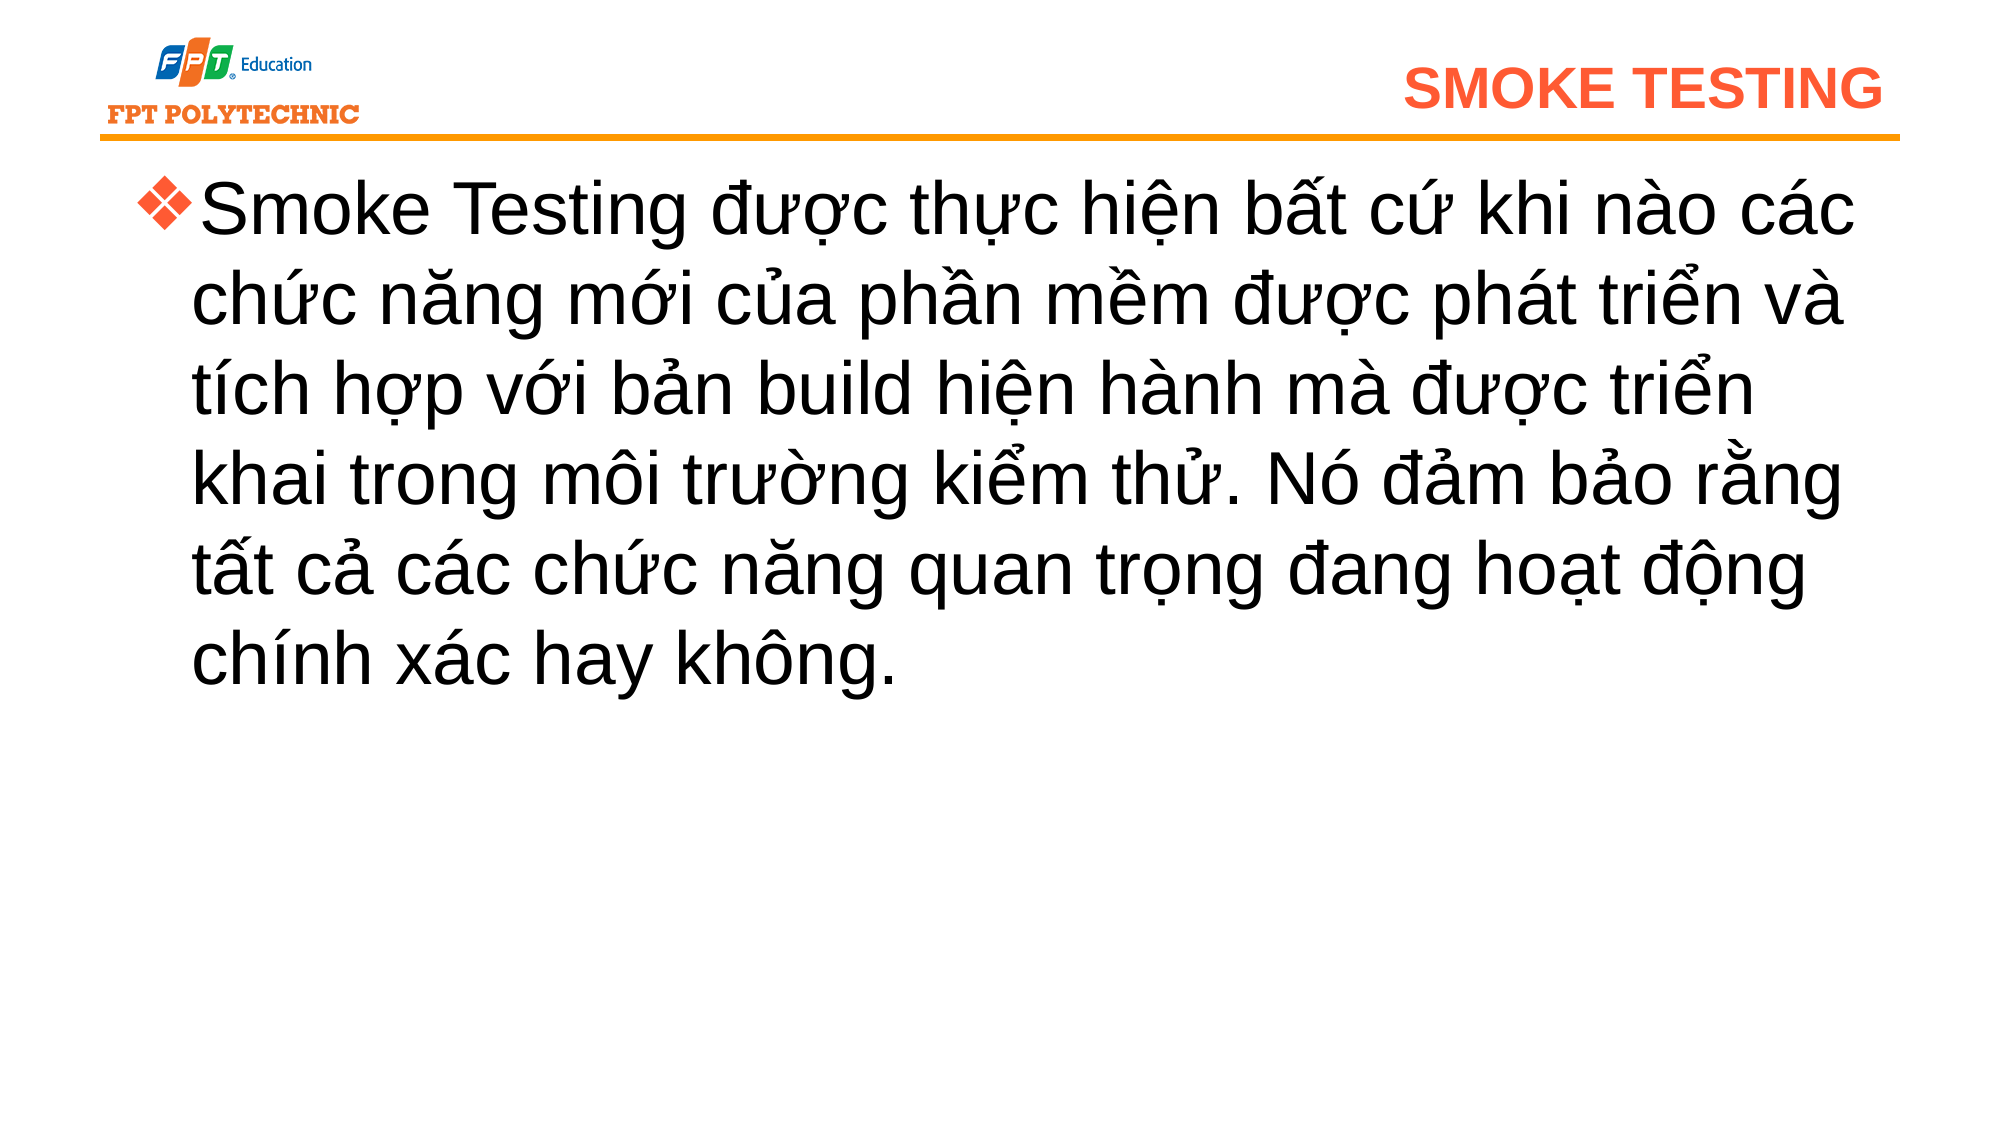

# smoke testing
Smoke Testing được thực hiện bất cứ khi nào các chức năng mới của phần mềm được phát triển và tích hợp với bản build hiện hành mà được triển khai trong môi trường kiểm thử. Nó đảm bảo rằng tất cả các chức năng quan trọng đang hoạt động chính xác hay không.